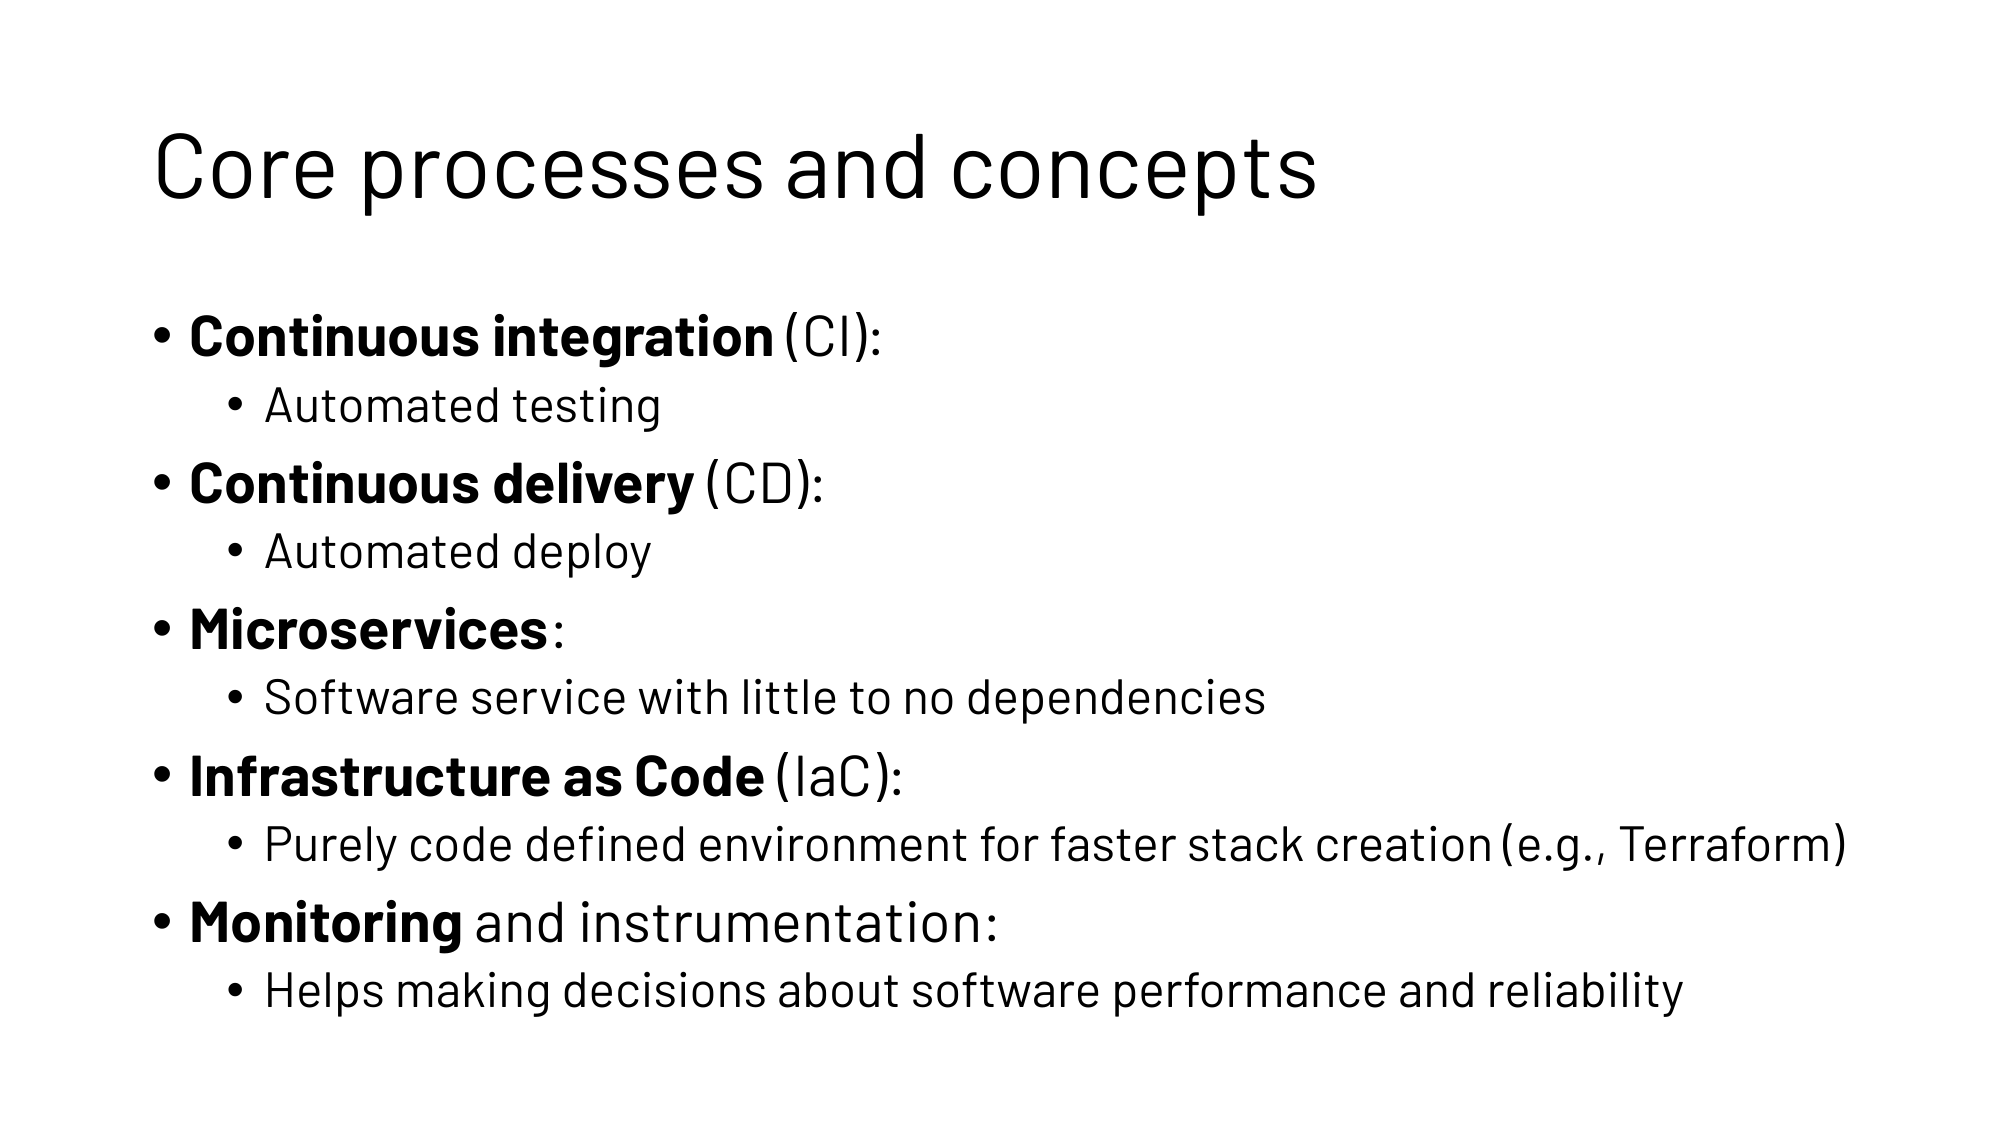

# Core processes and concepts
Continuous integration (CI):
Automated testing
Continuous delivery (CD):
Automated deploy
Microservices:
Software service with little to no dependencies
Infrastructure as Code (IaC):
Purely code defined environment for faster stack creation (e.g., Terraform)
Monitoring and instrumentation:
Helps making decisions about software performance and reliability